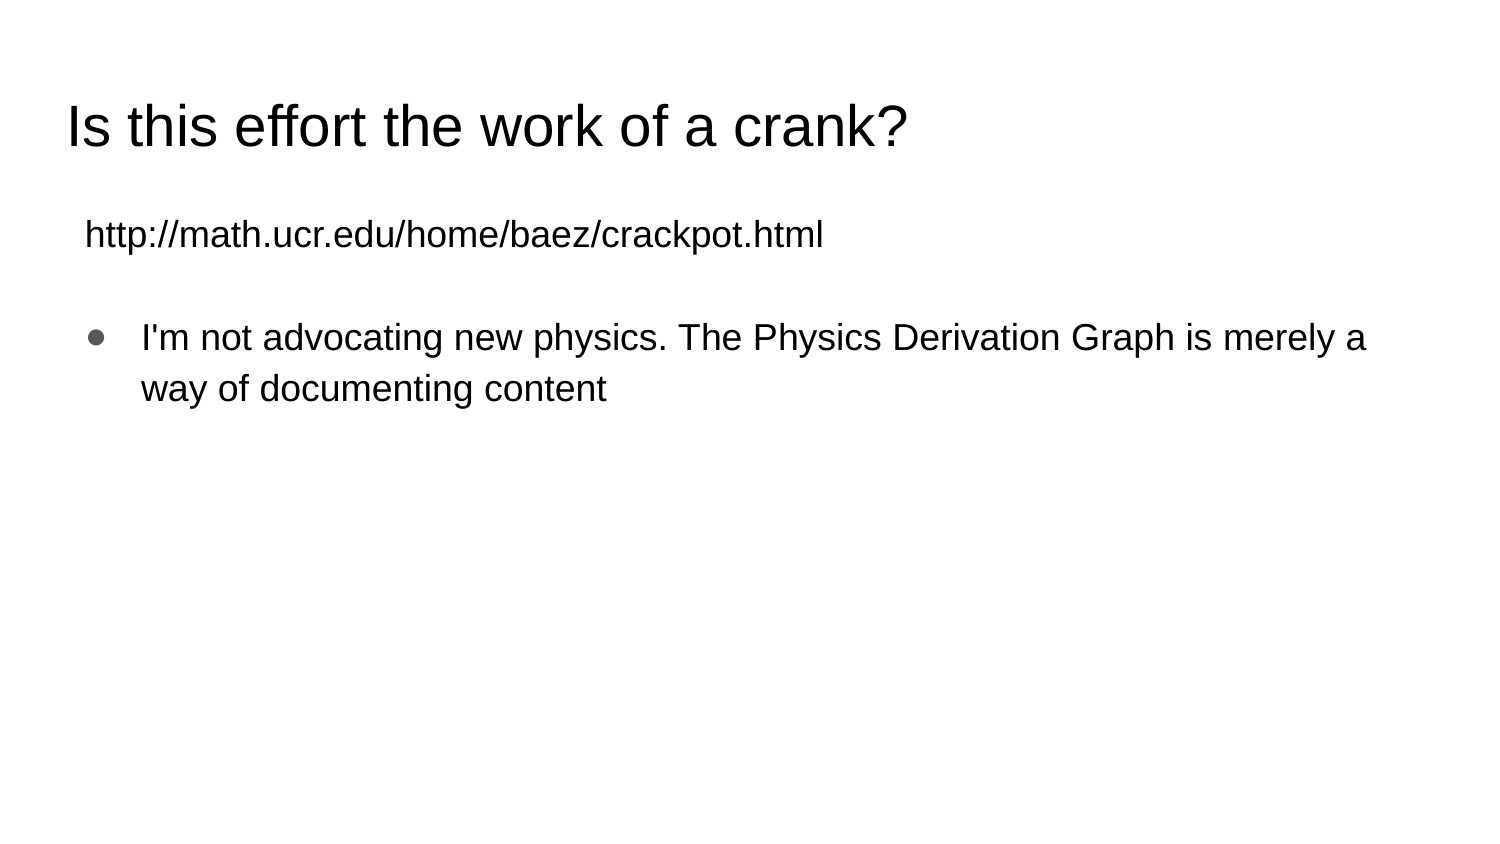

# Is this effort the work of a crank?
http://math.ucr.edu/home/baez/crackpot.html

I'm not advocating new physics. The Physics Derivation Graph is merely a way of documenting content